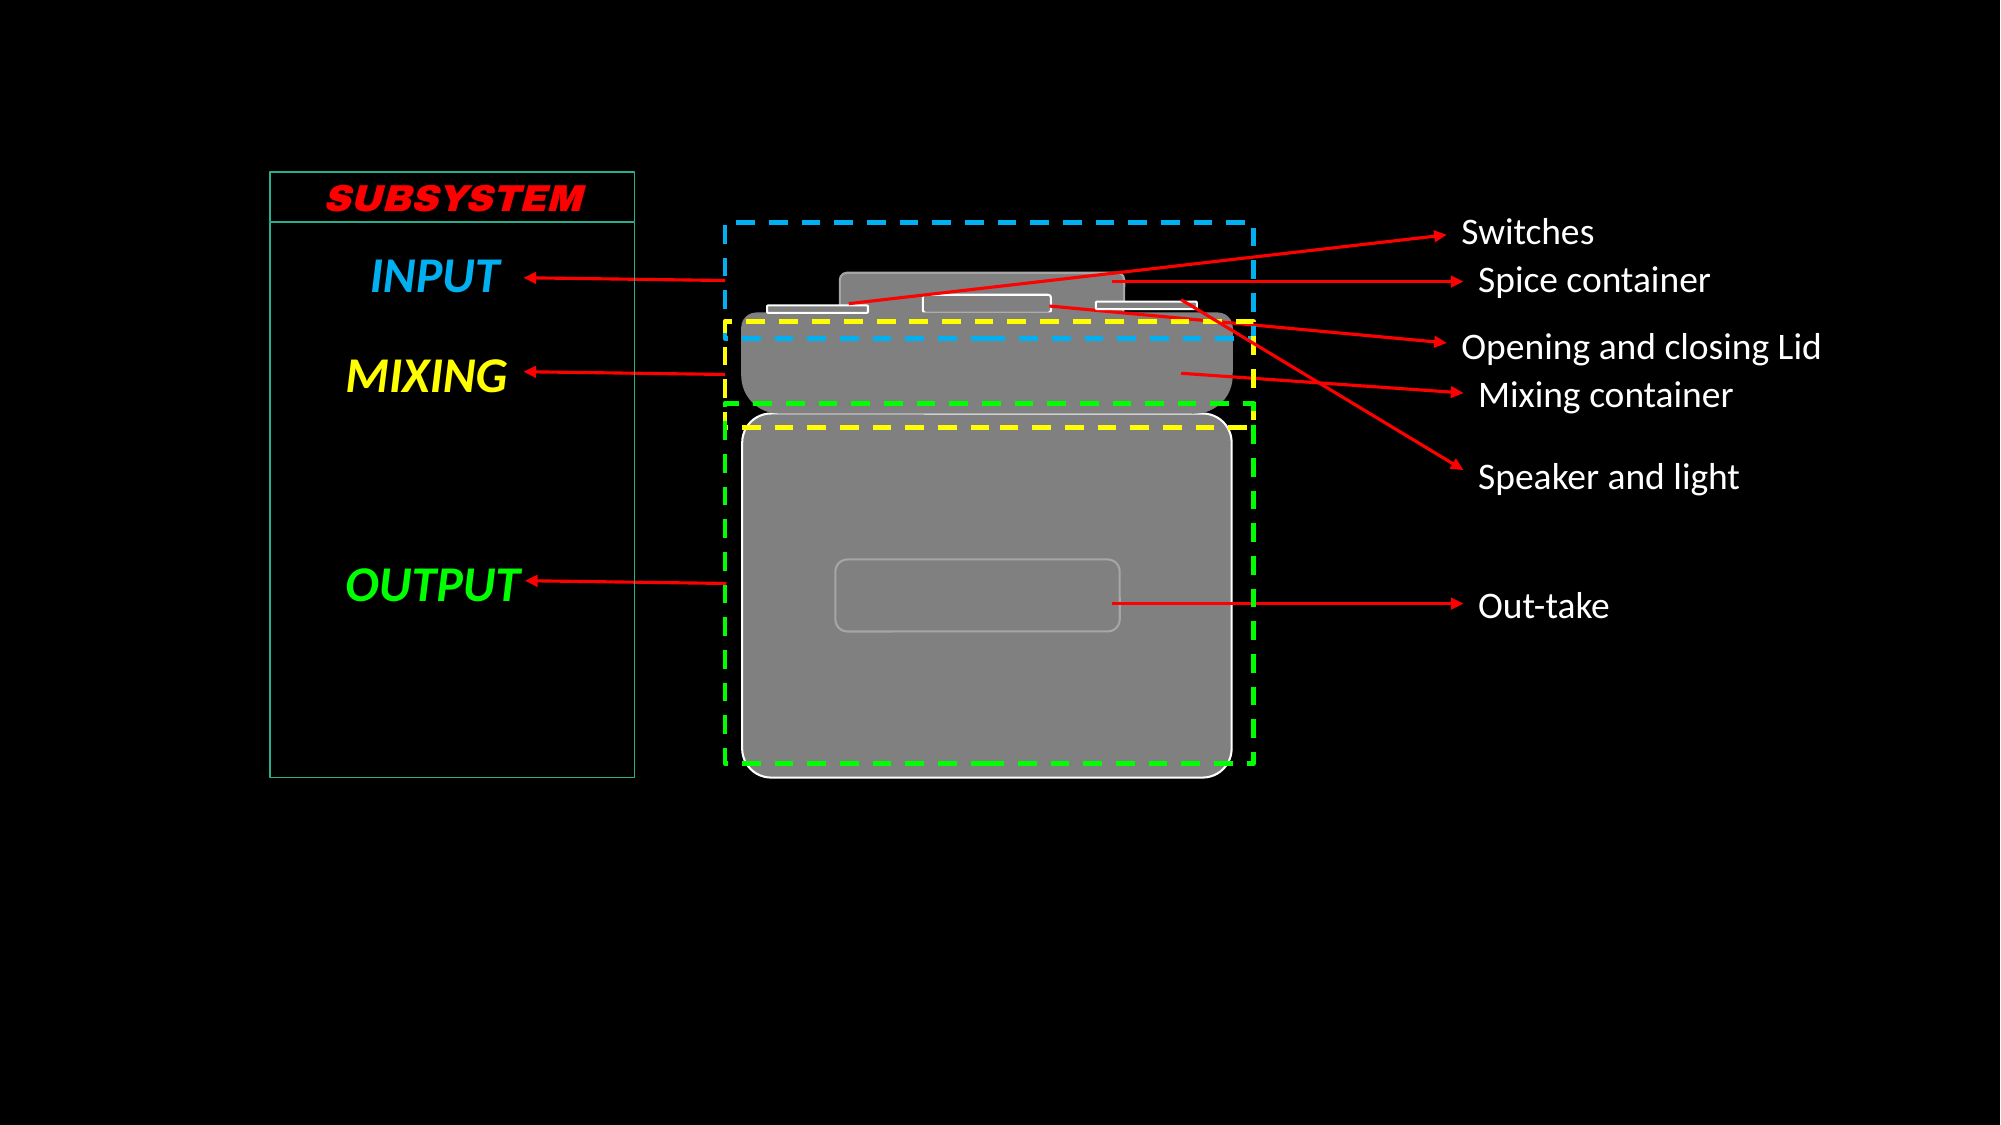

SUBSYSTEM
Switches

INPUT
Spice container

Opening and closing Lid

MIXING
Mixing container

Speaker and light
OUTPUT

Out-take